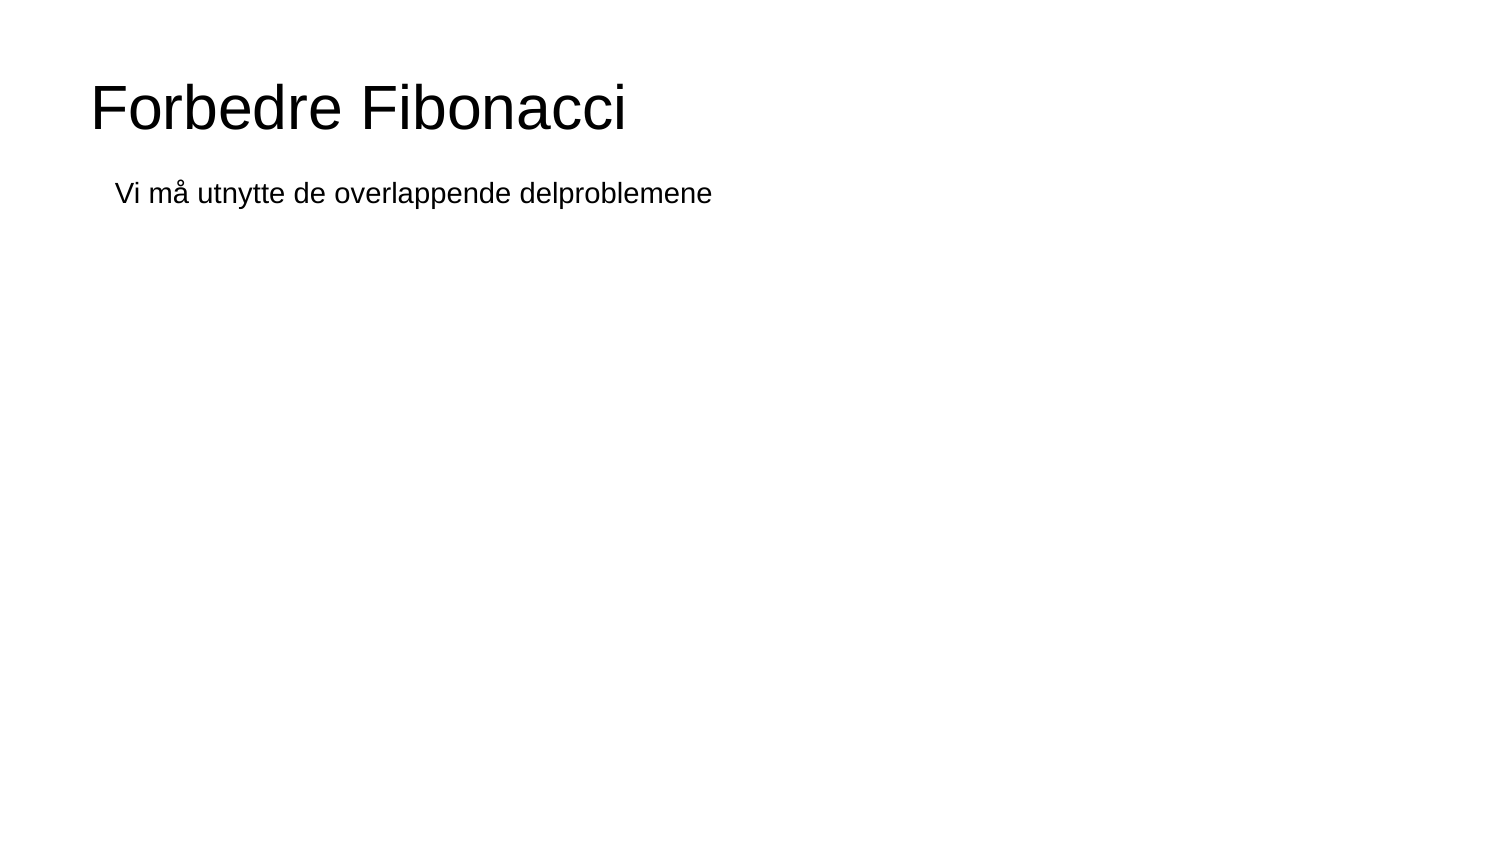

# Forbedre Fibonacci
Vi må utnytte de overlappende delproblemene